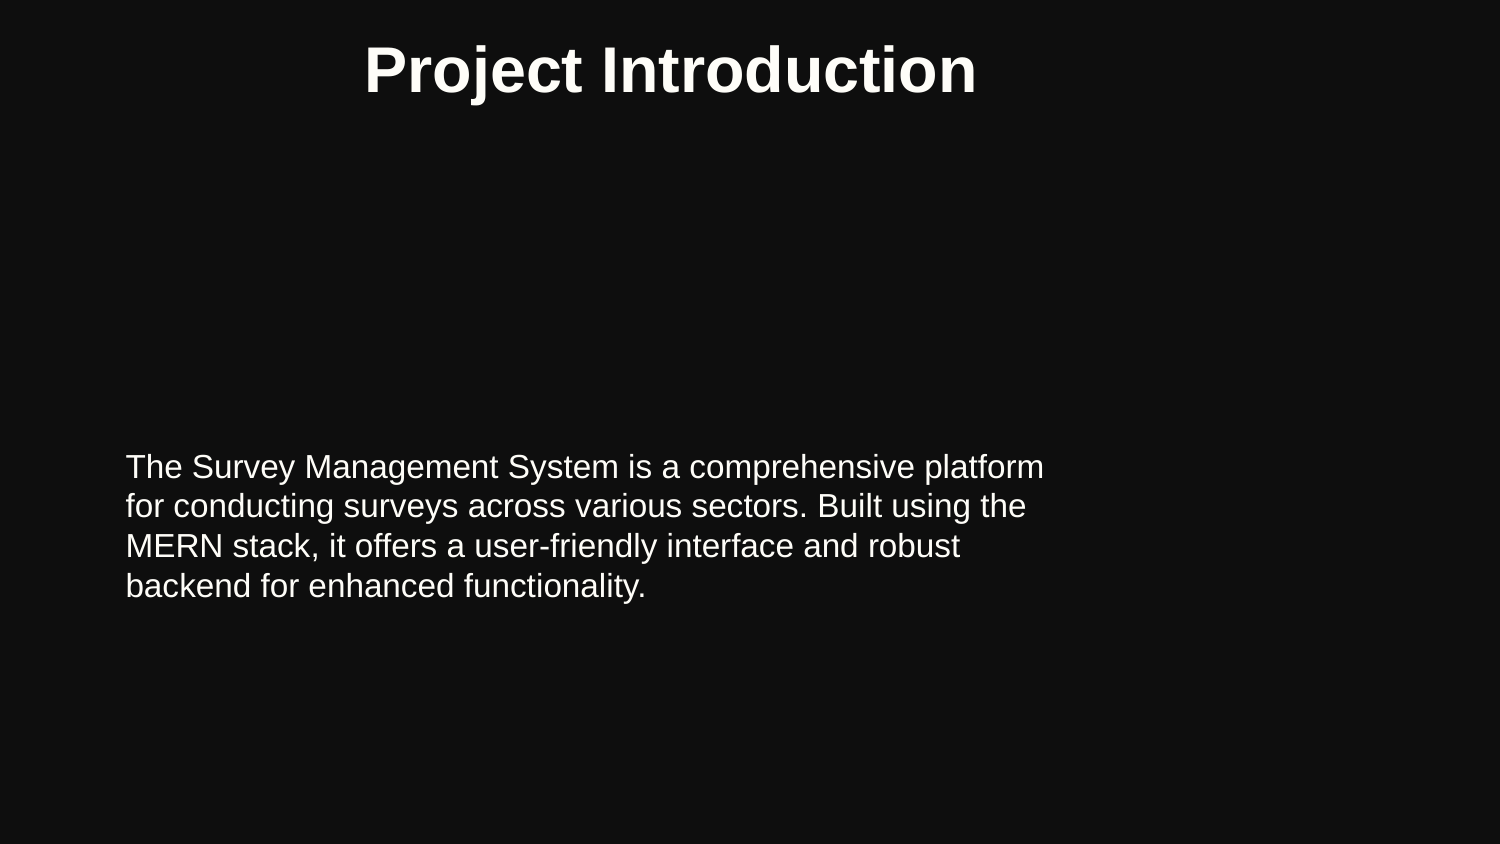

# Project Introduction
The Survey Management System is a comprehensive platform for conducting surveys across various sectors. Built using the MERN stack, it offers a user-friendly interface and robust backend for enhanced functionality.